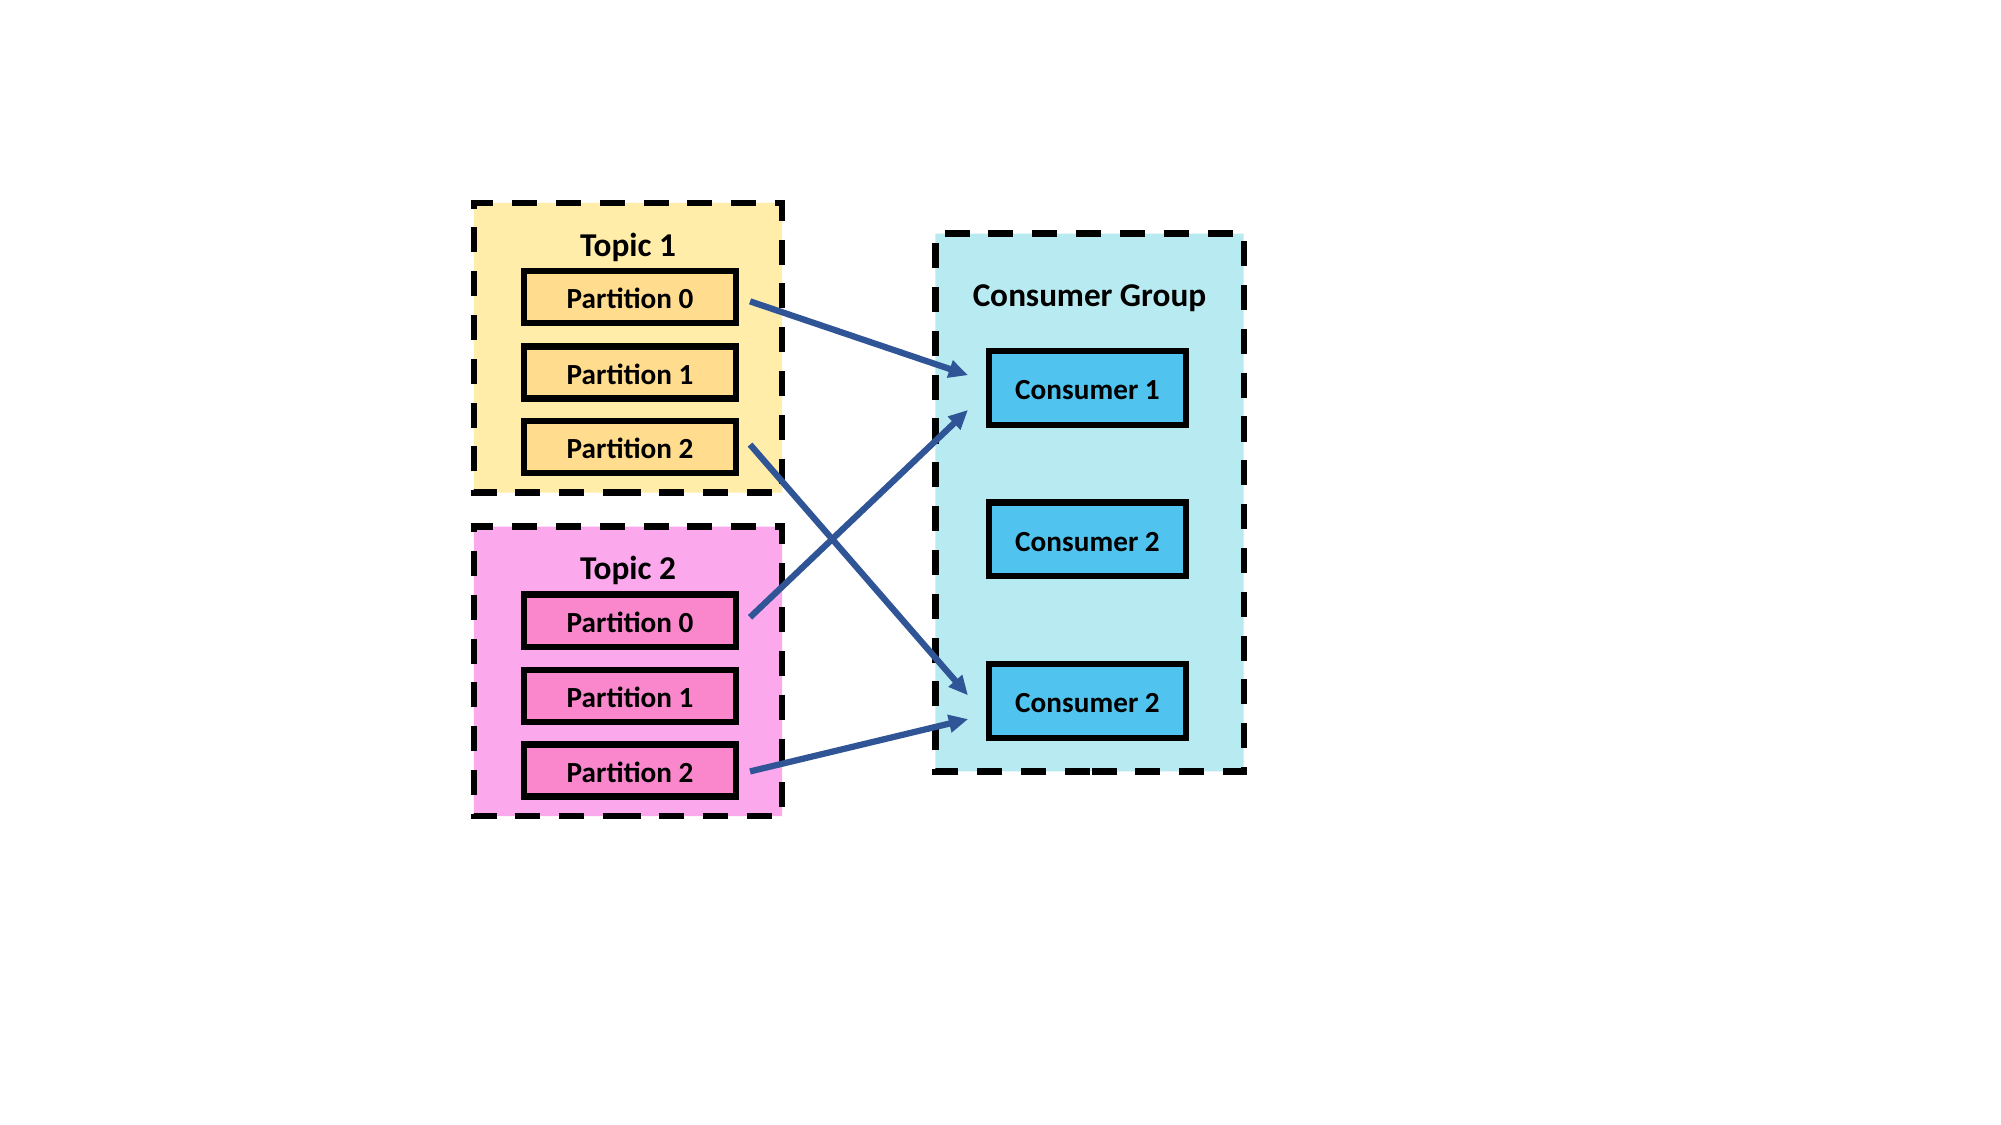

Topic 1

Consumer Group

Partition 0
Partition 1
Consumer 1
Partition 2
Consumer 2
Topic 2

Partition 0
Consumer 2
Partition 1
Partition 2